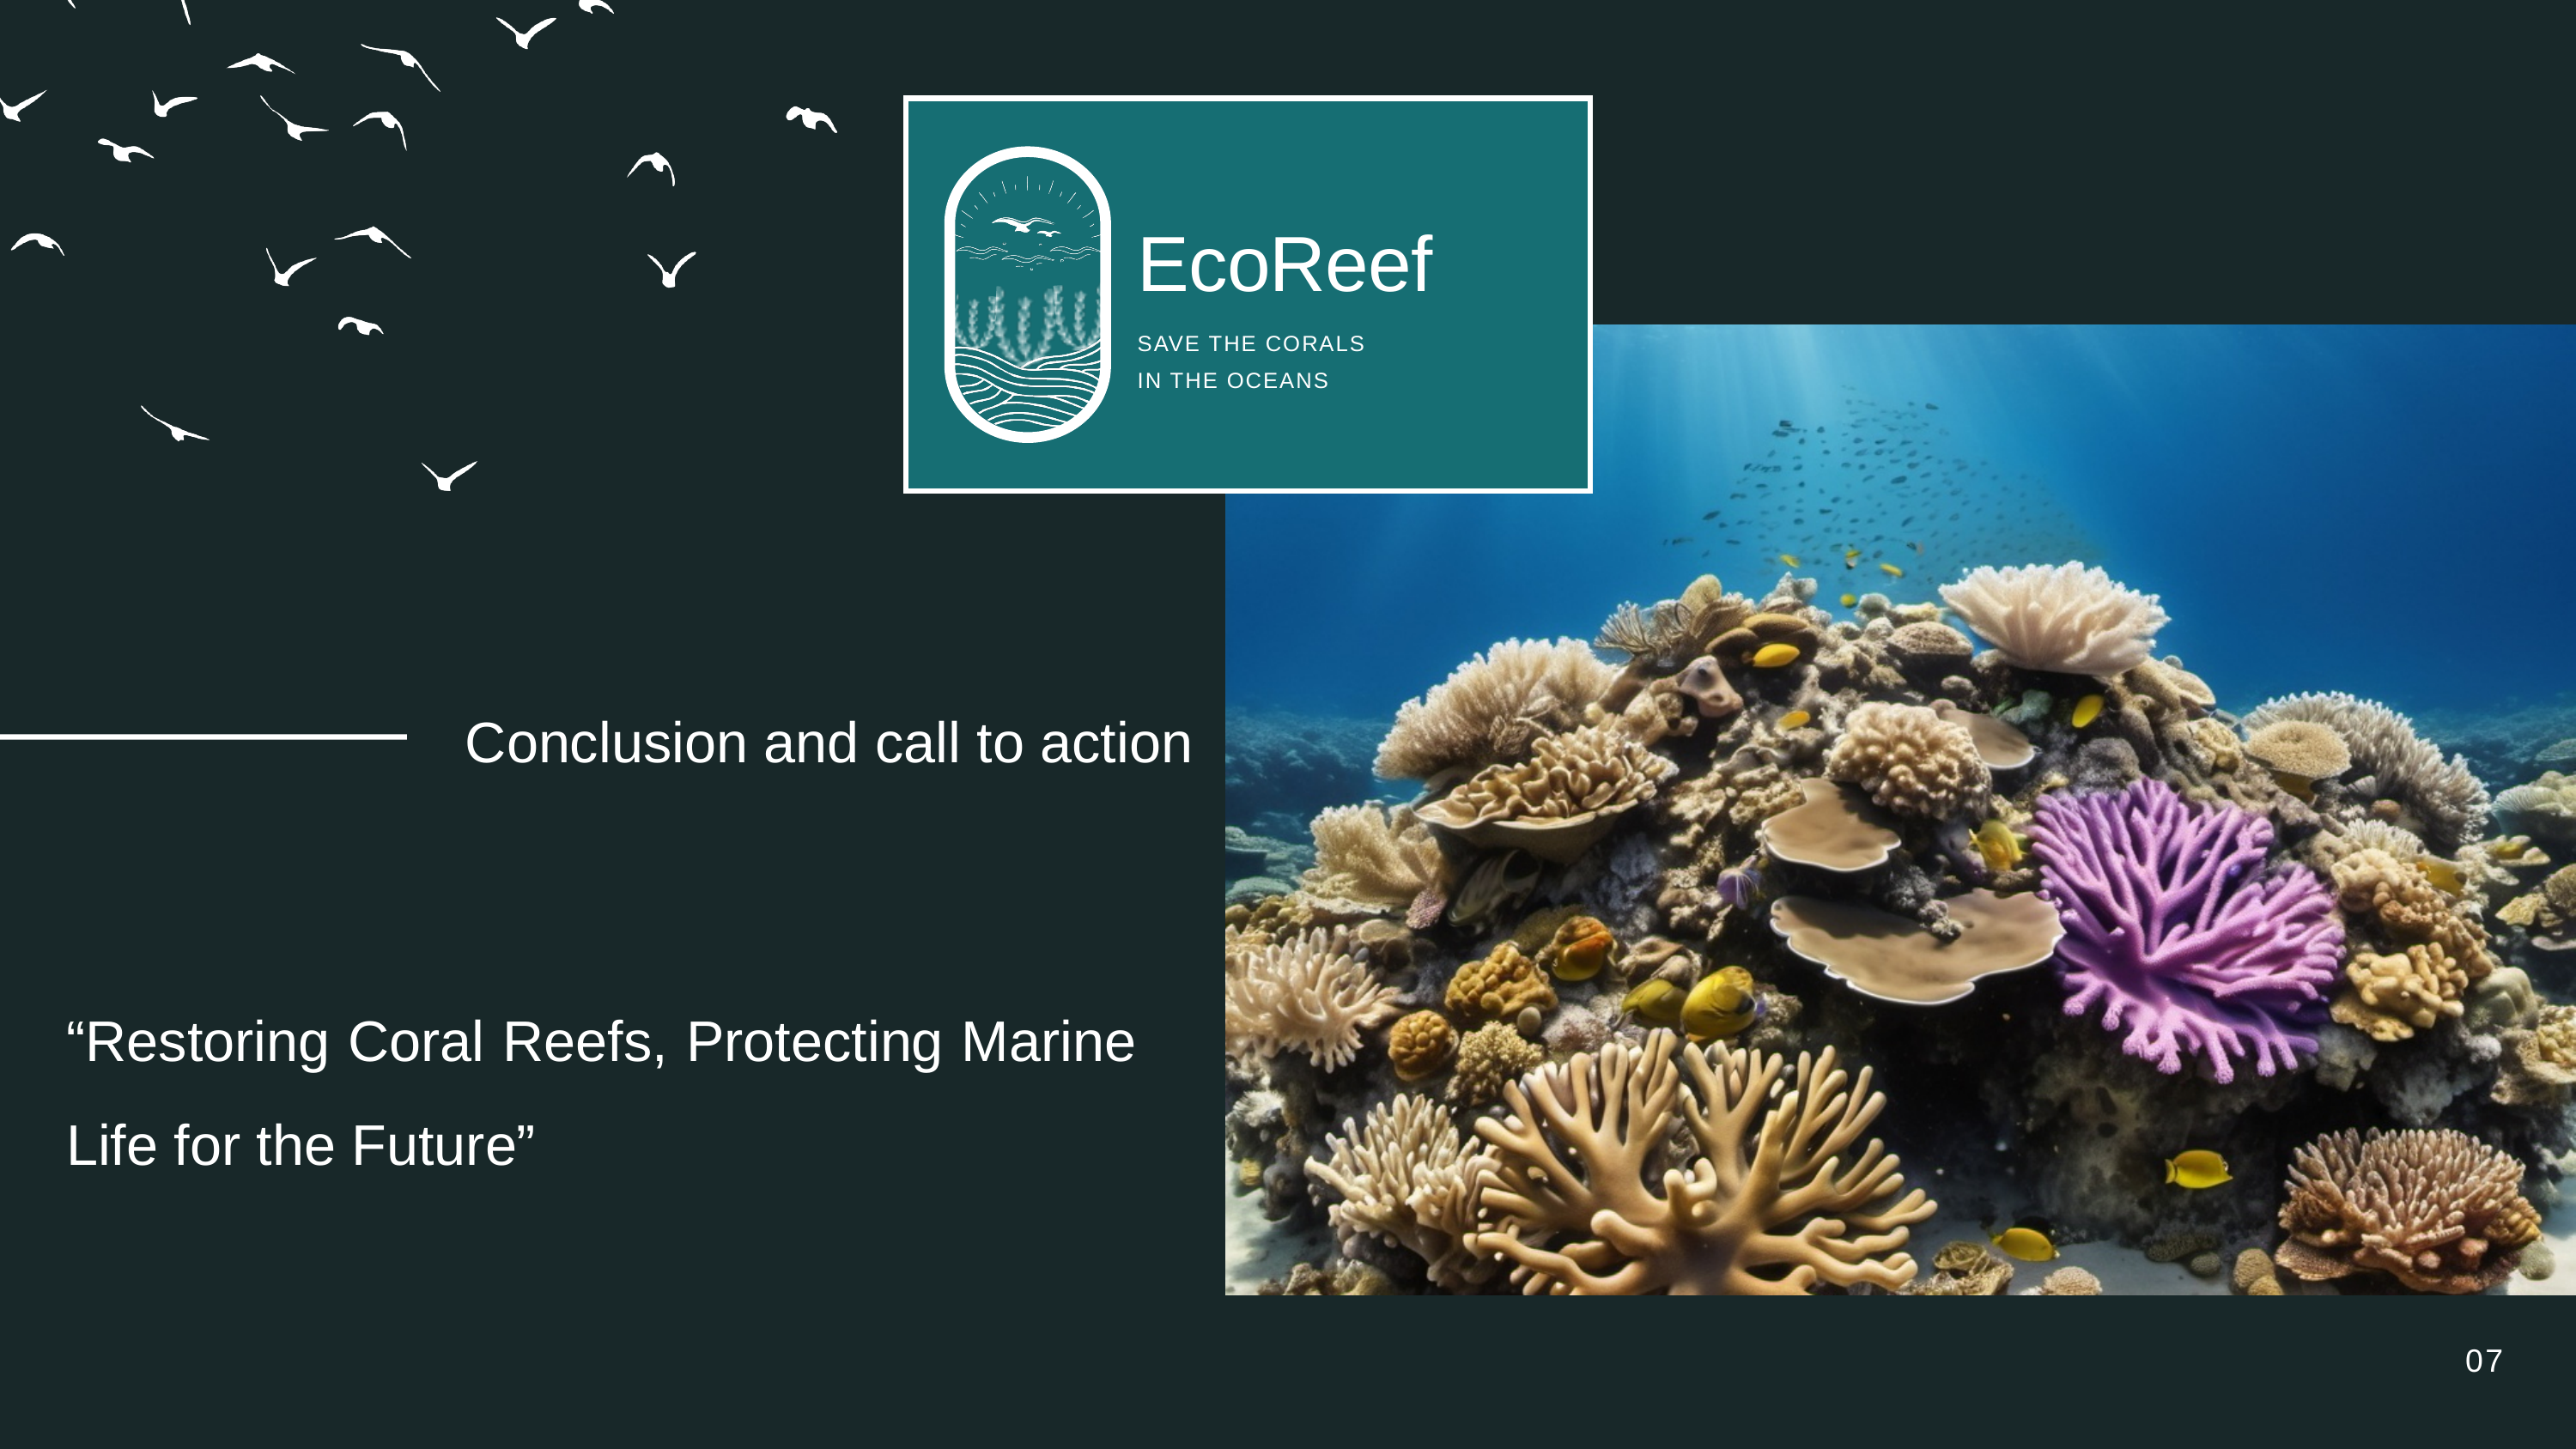

EcoReef
SAVE THE CORALS IN THE OCEANS

Conclusion and call to action

“Restoring Coral Reefs, Protecting Marine Life for the Future”

07